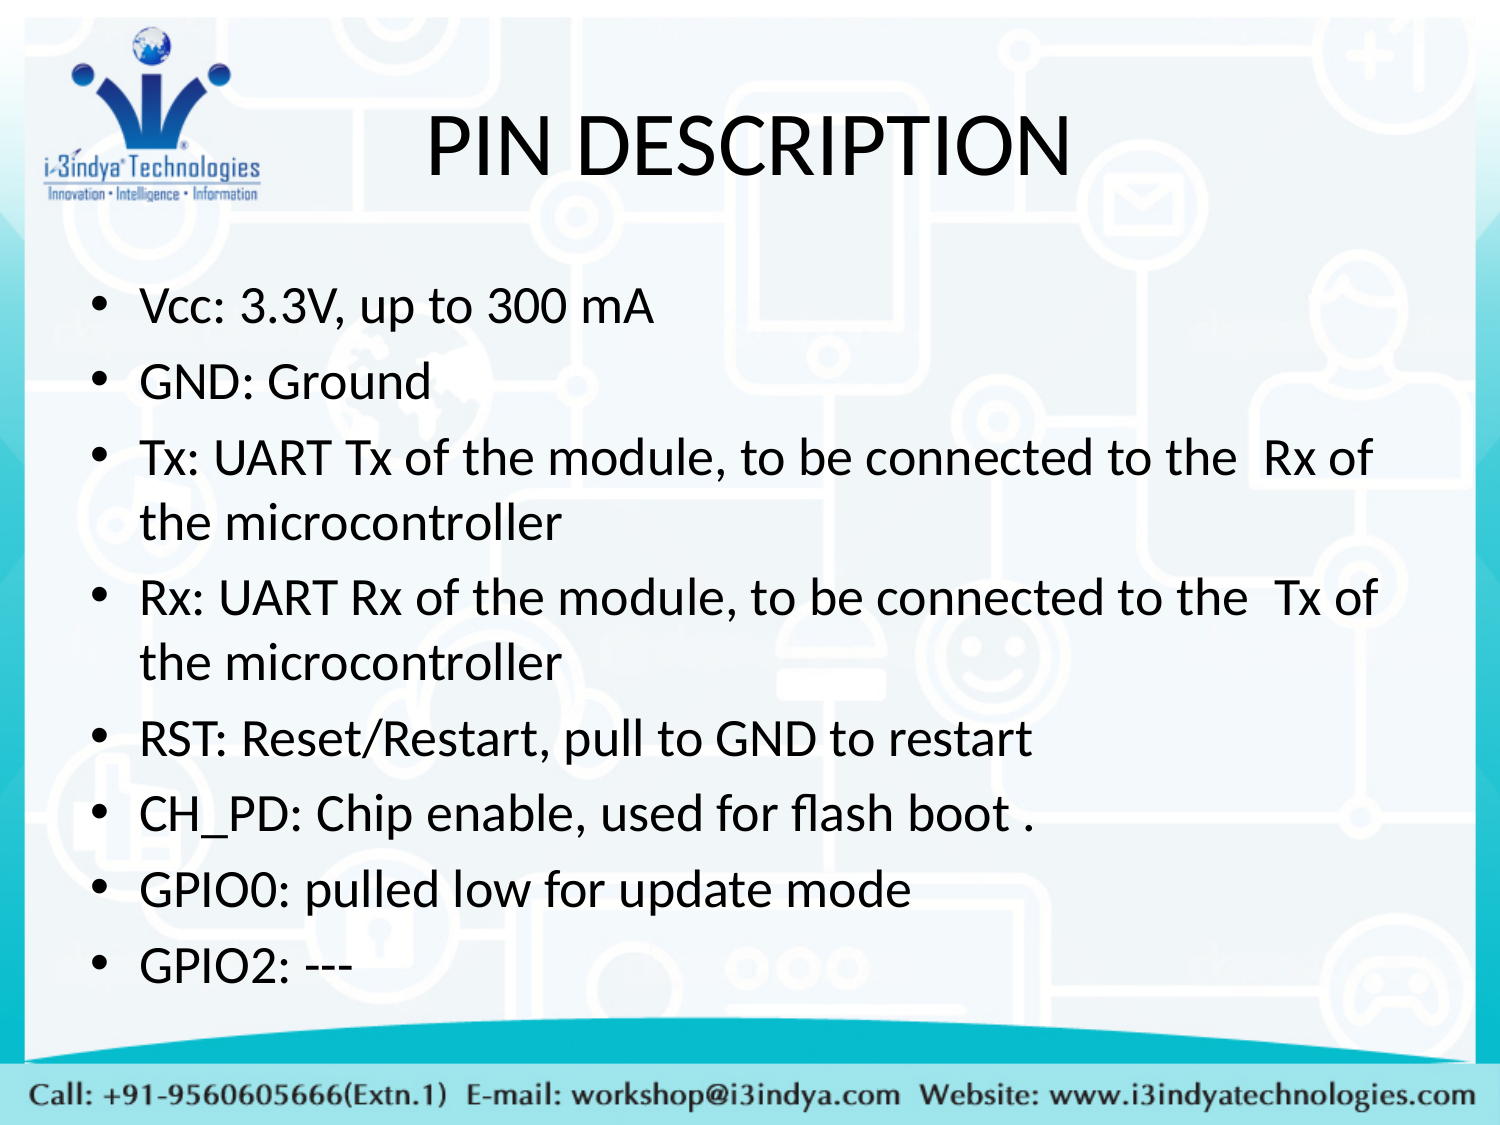

# PIN DESCRIPTION
Vcc: 3.3V, up to 300 mA
GND: Ground
Tx: UART Tx of the module, to be connected to the  Rx of the microcontroller
Rx: UART Rx of the module, to be connected to the  Tx of the microcontroller
RST: Reset/Restart, pull to GND to restart
CH_PD: Chip enable, used for flash boot .
GPIO0: pulled low for update mode
GPIO2: ---